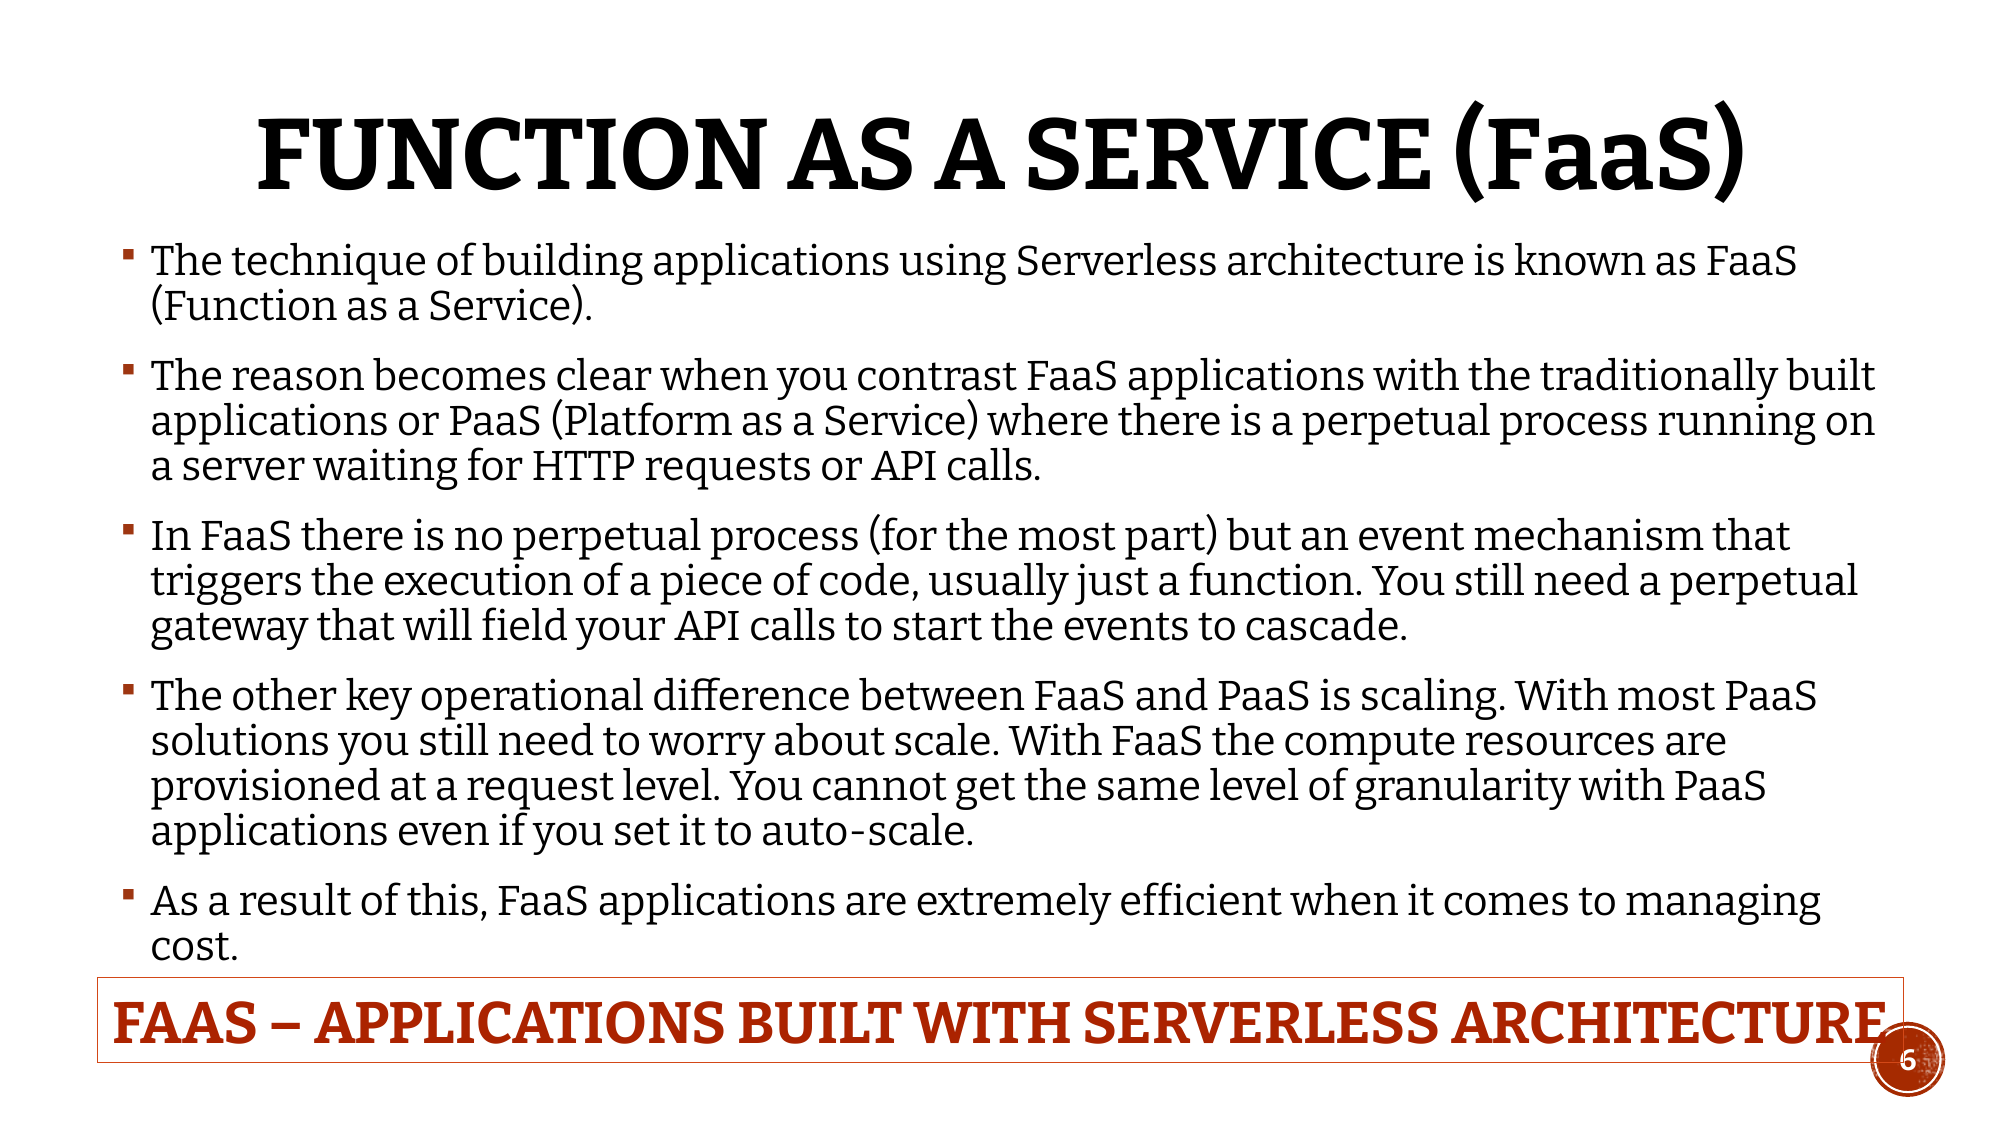

# Function as a Service (Faas)
The technique of building applications using Serverless architecture is known as FaaS (Function as a Service).
The reason becomes clear when you contrast FaaS applications with the traditionally built applications or PaaS (Platform as a Service) where there is a perpetual process running on a server waiting for HTTP requests or API calls.
In FaaS there is no perpetual process (for the most part) but an event mechanism that triggers the execution of a piece of code, usually just a function. You still need a perpetual gateway that will field your API calls to start the events to cascade.
The other key operational difference between FaaS and PaaS is scaling. With most PaaS solutions you still need to worry about scale. With FaaS the compute resources are provisioned at a request level. You cannot get the same level of granularity with PaaS applications even if you set it to auto-scale.
As a result of this, FaaS applications are extremely efficient when it comes to managing cost.
FaaS – Applications Built with Serverless Architecture
6